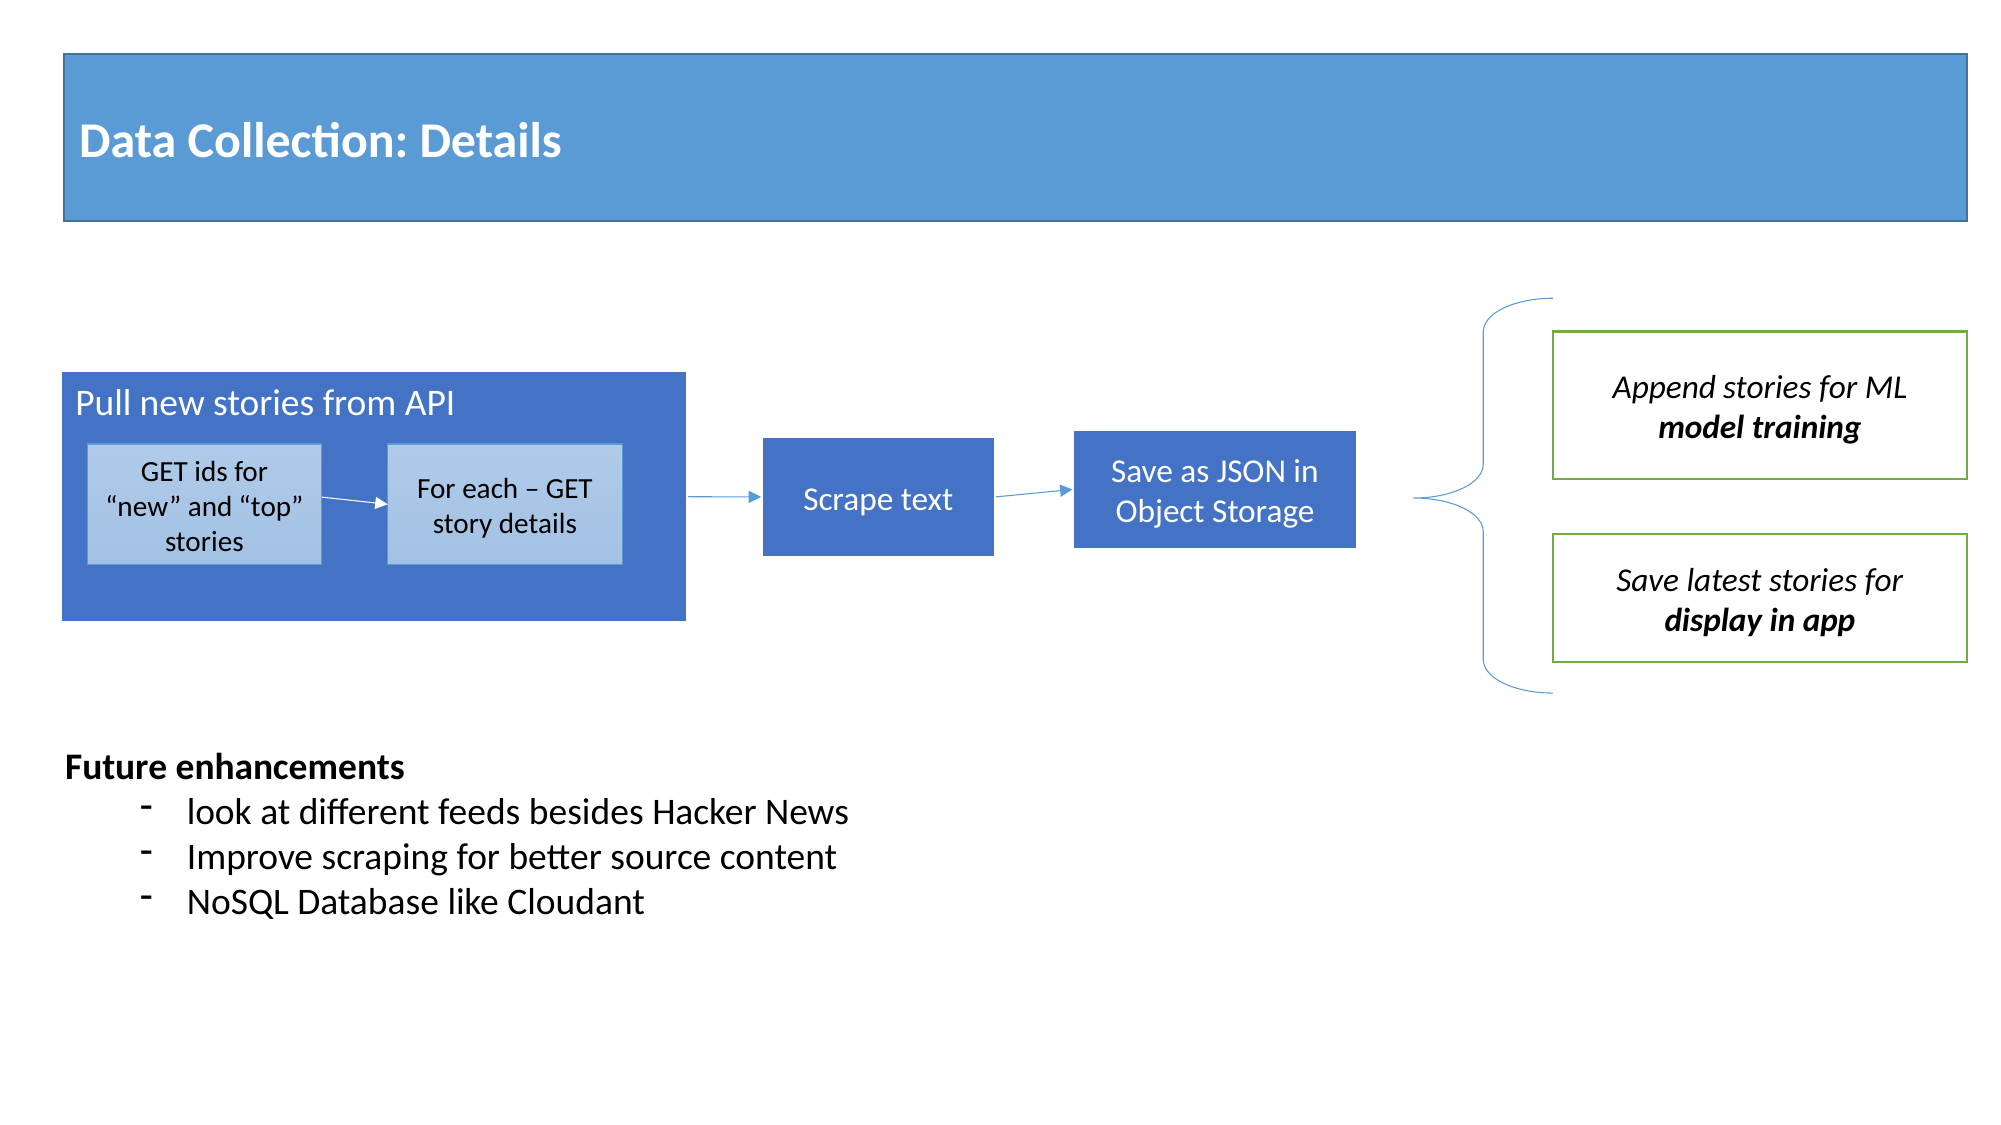

Data Collection: Details

Append stories for ML model training
Pull new stories from API

Save as JSON in Object Storage
Scrape text
GET ids for “new” and “top” stories
For each – GET story details
Save latest stories for display in app
Future enhancements
look at different feeds besides Hacker News
Improve scraping for better source content
NoSQL Database like Cloudant